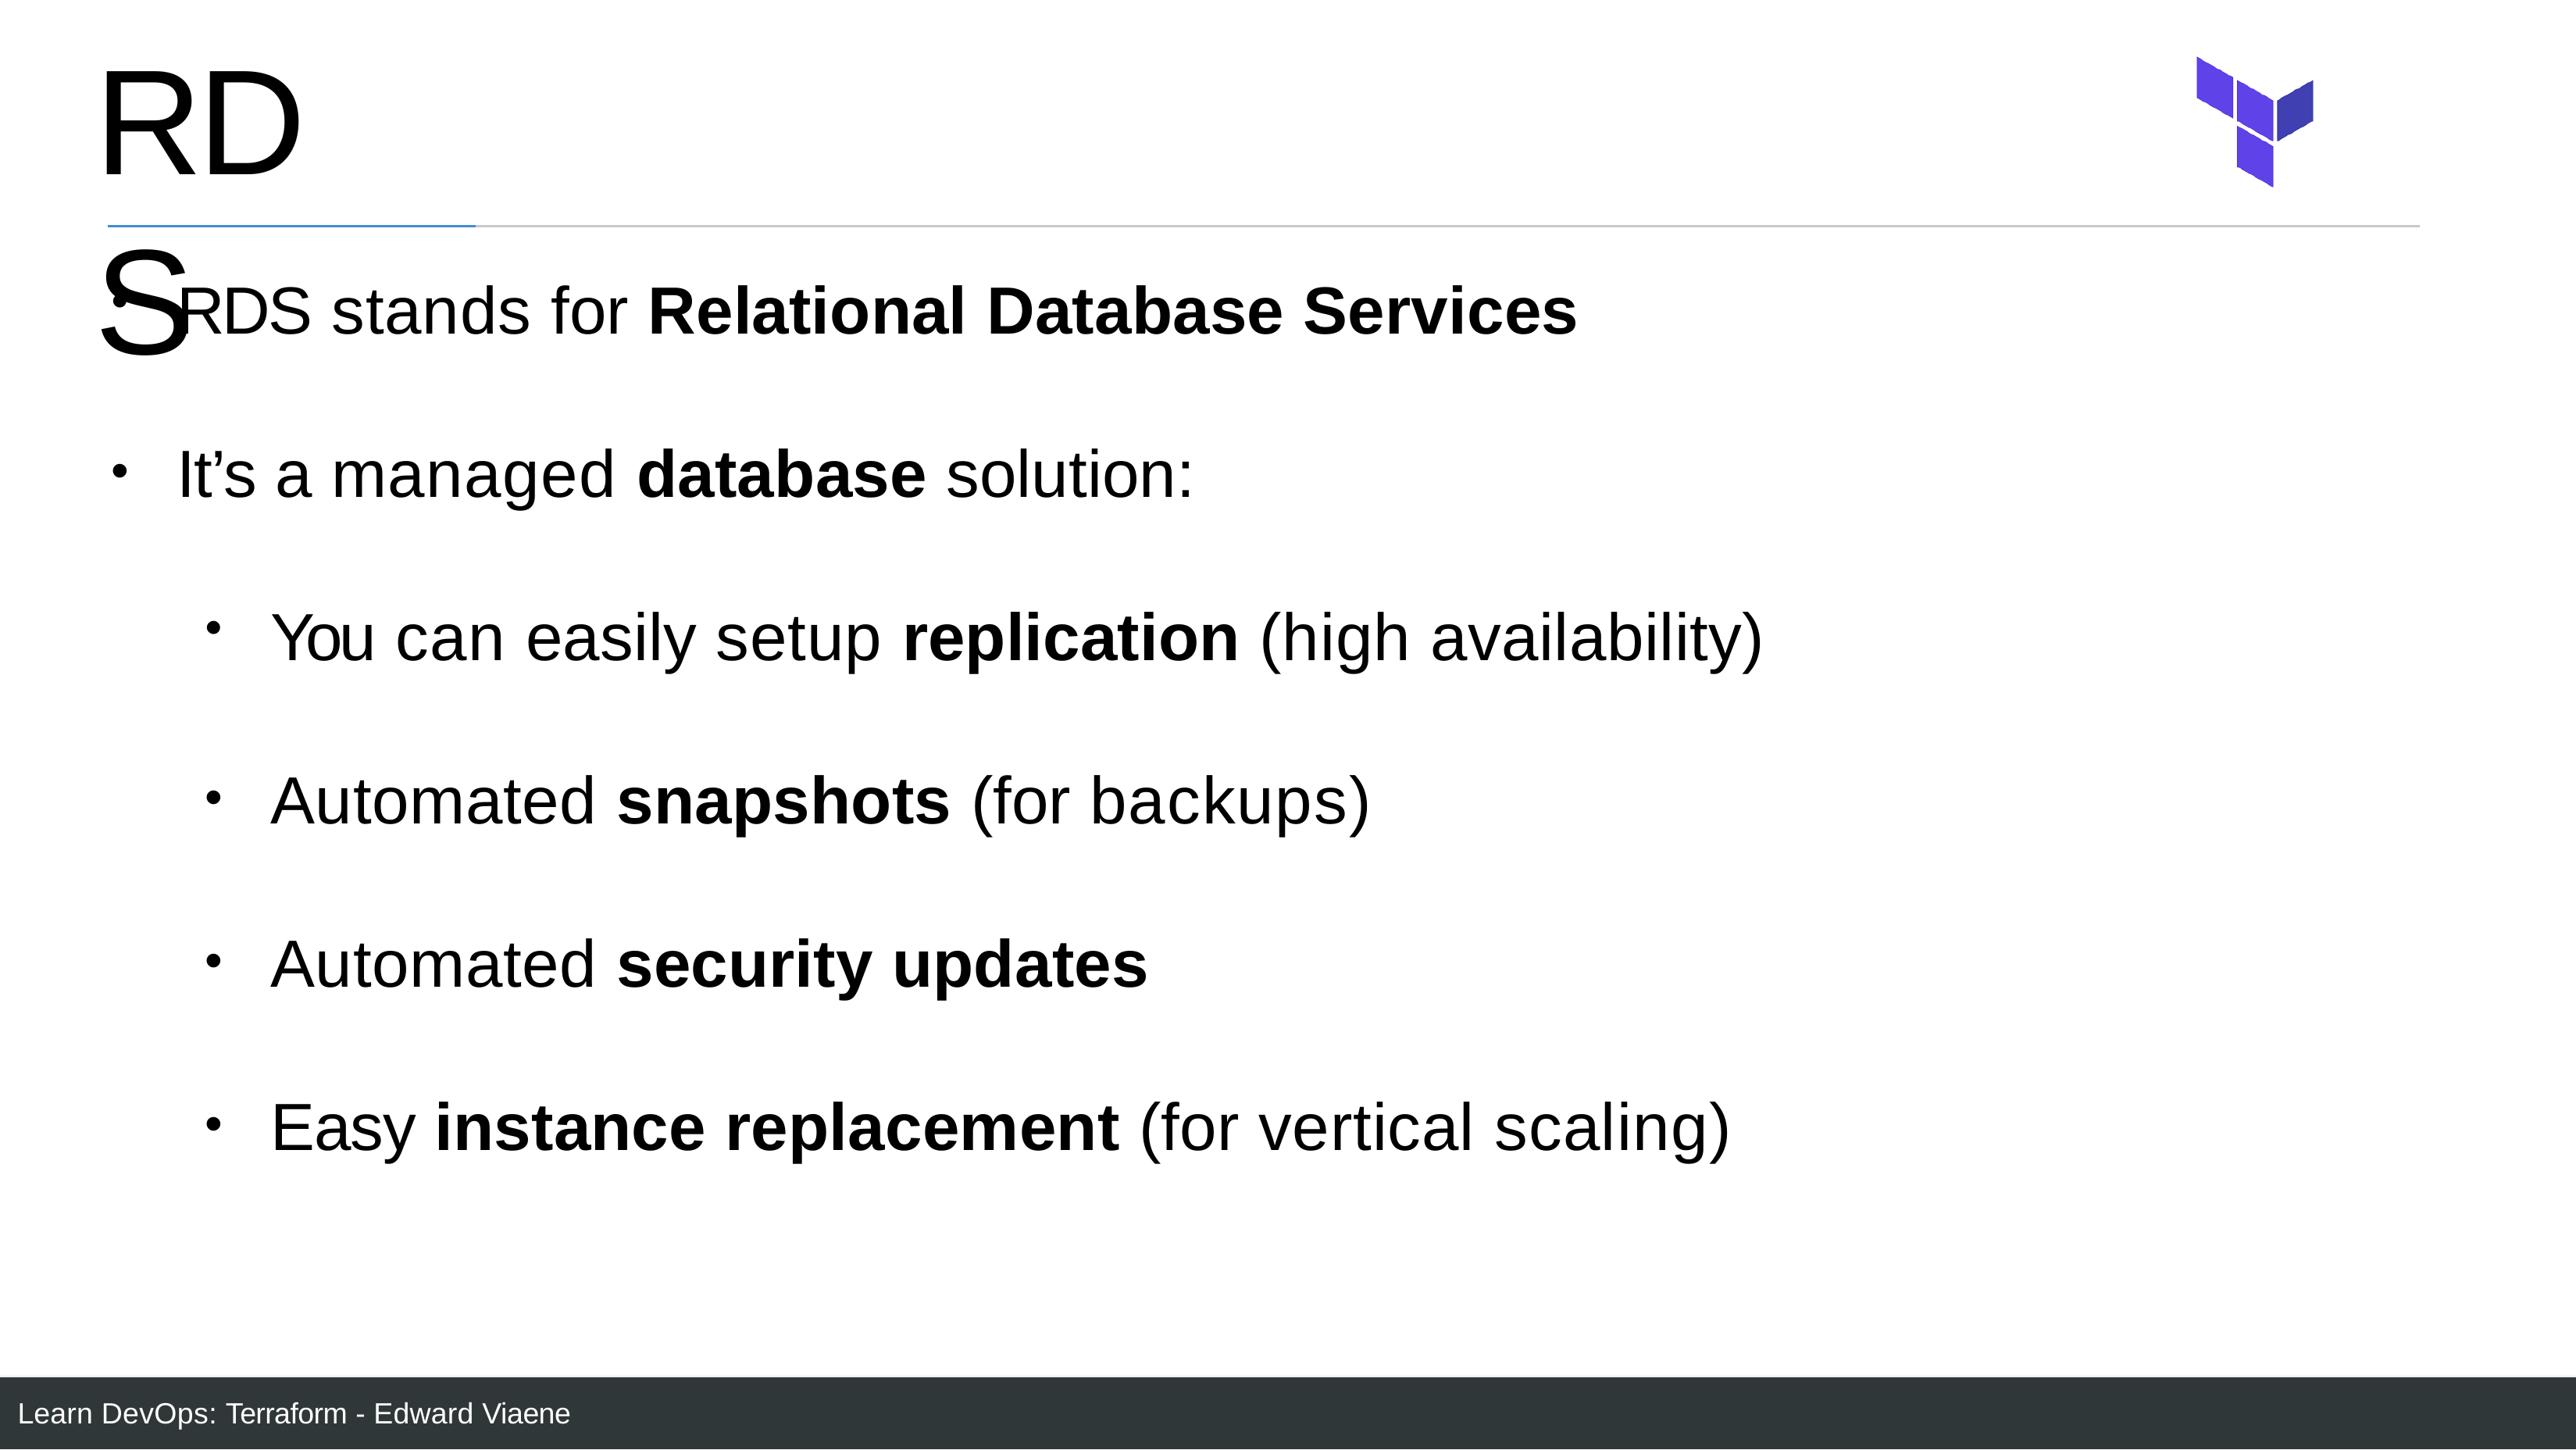

# RDS
RDS stands for Relational Database Services

It’s a managed database solution:

You can easily setup replication (high availability)

Automated snapshots (for backups)

Automated security updates

Easy instance replacement (for vertical scaling)
Learn DevOps: Terraform - Edward Viaene